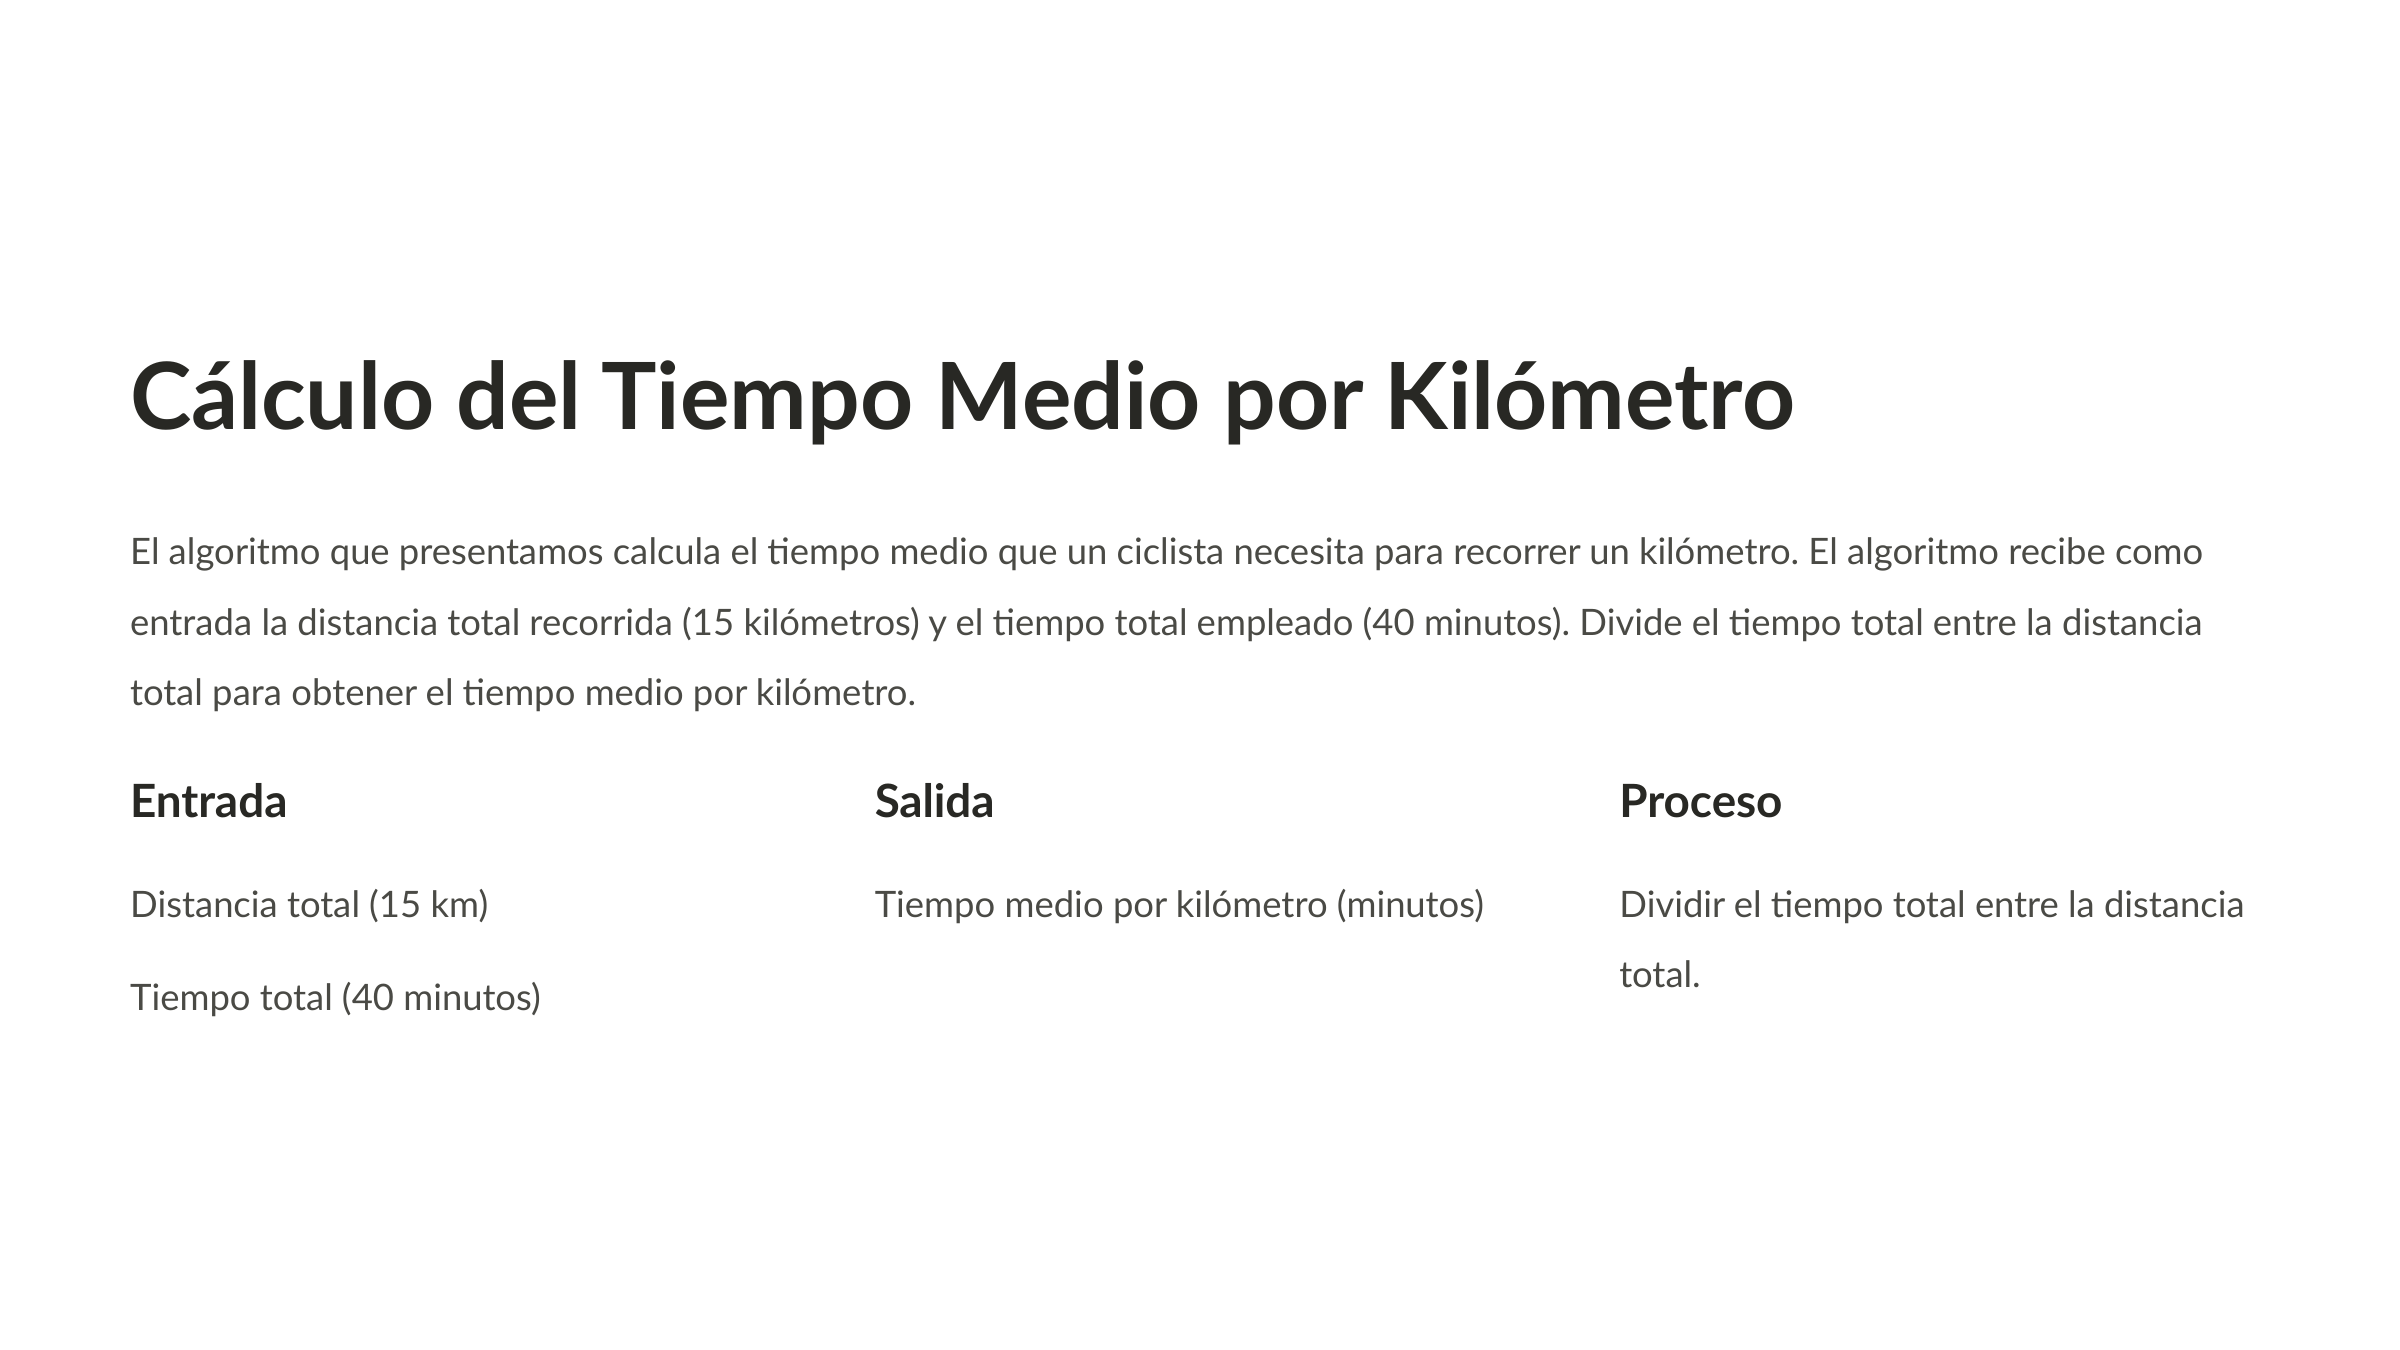

Cálculo del Tiempo Medio por Kilómetro
El algoritmo que presentamos calcula el tiempo medio que un ciclista necesita para recorrer un kilómetro. El algoritmo recibe como entrada la distancia total recorrida (15 kilómetros) y el tiempo total empleado (40 minutos). Divide el tiempo total entre la distancia total para obtener el tiempo medio por kilómetro.
Entrada
Salida
Proceso
Distancia total (15 km)
Tiempo medio por kilómetro (minutos)
Dividir el tiempo total entre la distancia total.
Tiempo total (40 minutos)